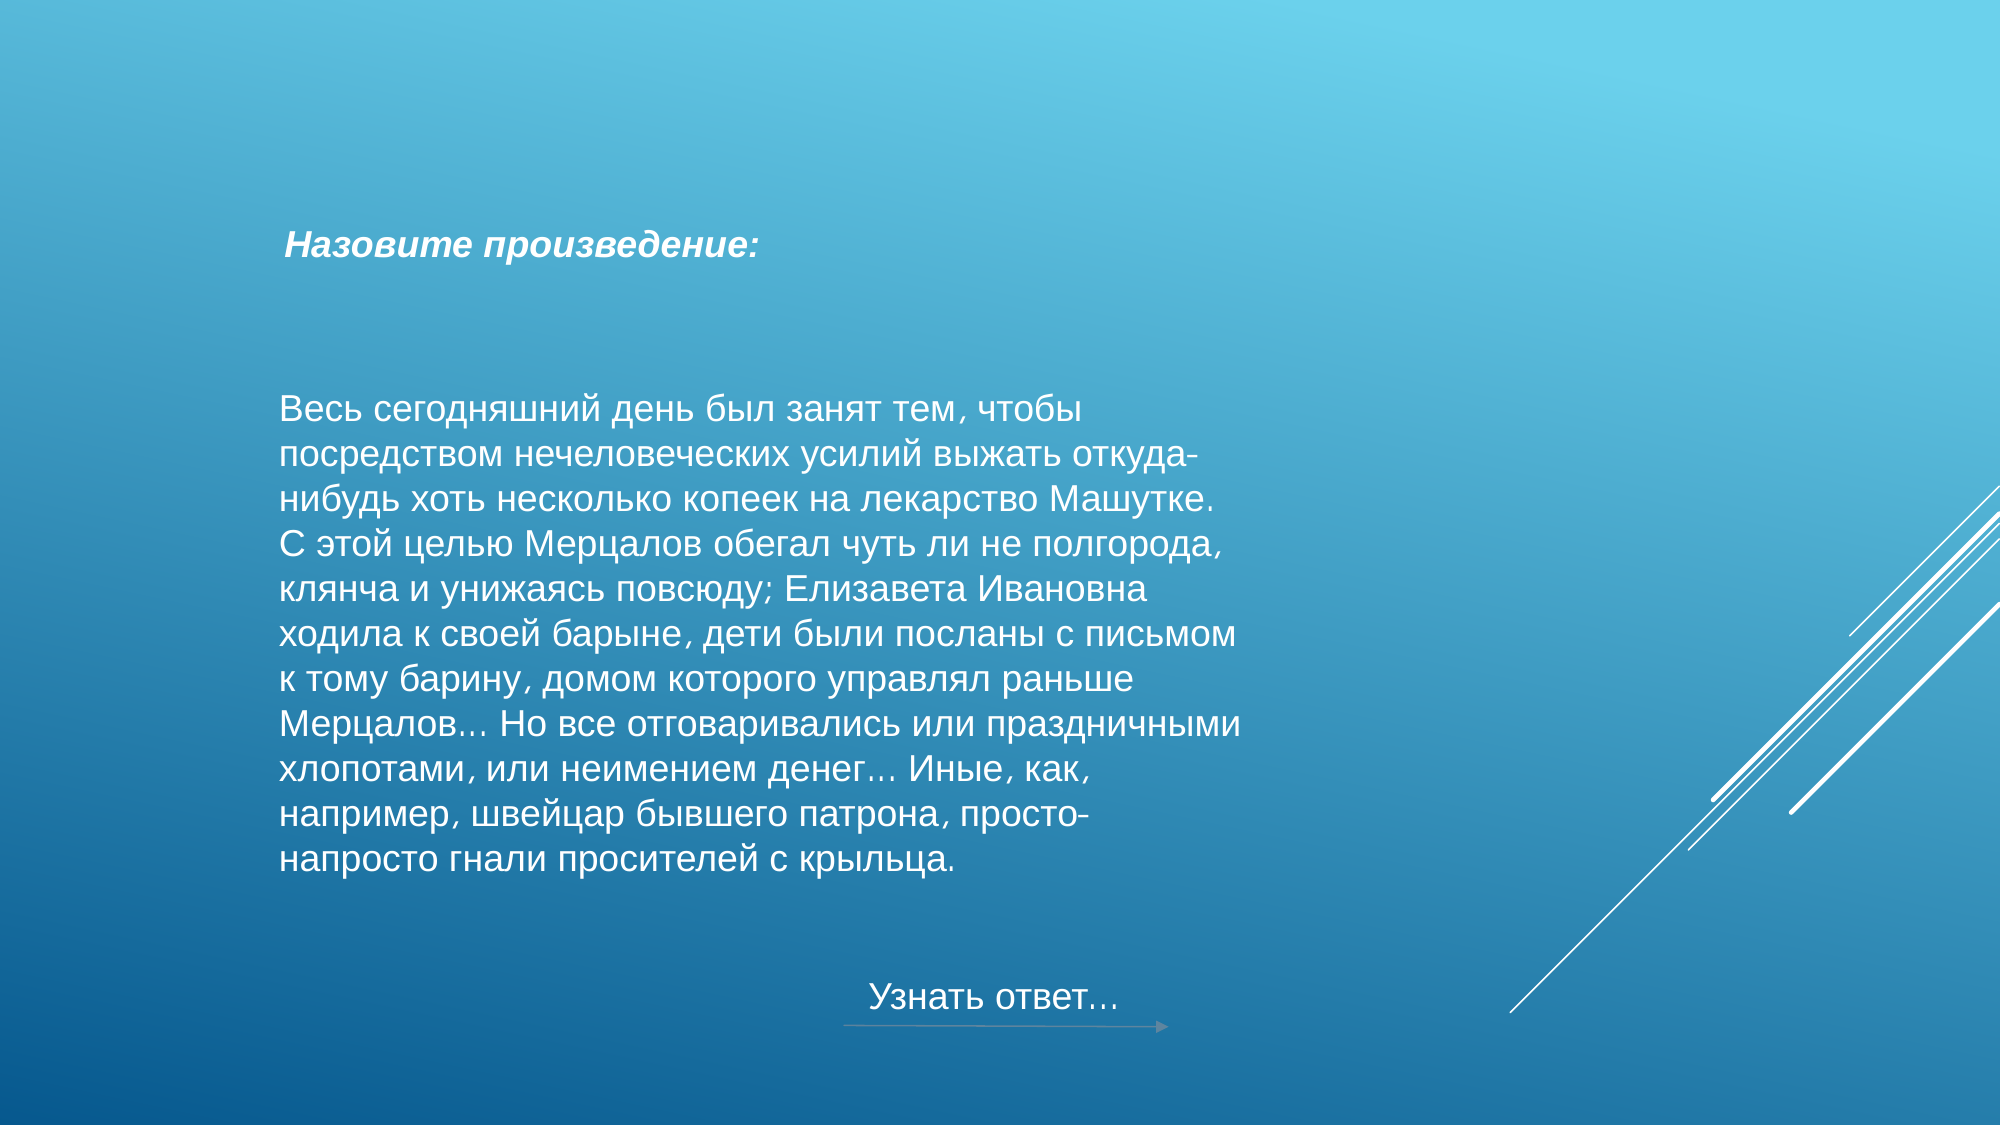

Назовите произведение:
Весь сегодняшний день был занят тем, чтобы посредством нечеловеческих усилий выжать откуда-нибудь хоть несколько копеек на лекарство Машутке. С этой целью Мерцалов обегал чуть ли не полгорода, клянча и унижаясь повсюду; Елизавета Ивановна ходила к своей барыне, дети были посланы с письмом к тому барину, домом которого управлял раньше Мерцалов... Но все отговаривались или праздничными хлопотами, или неимением денег... Иные, как, например, швейцар бывшего патрона, просто-напросто гнали просителей с крыльца.
Узнать ответ…